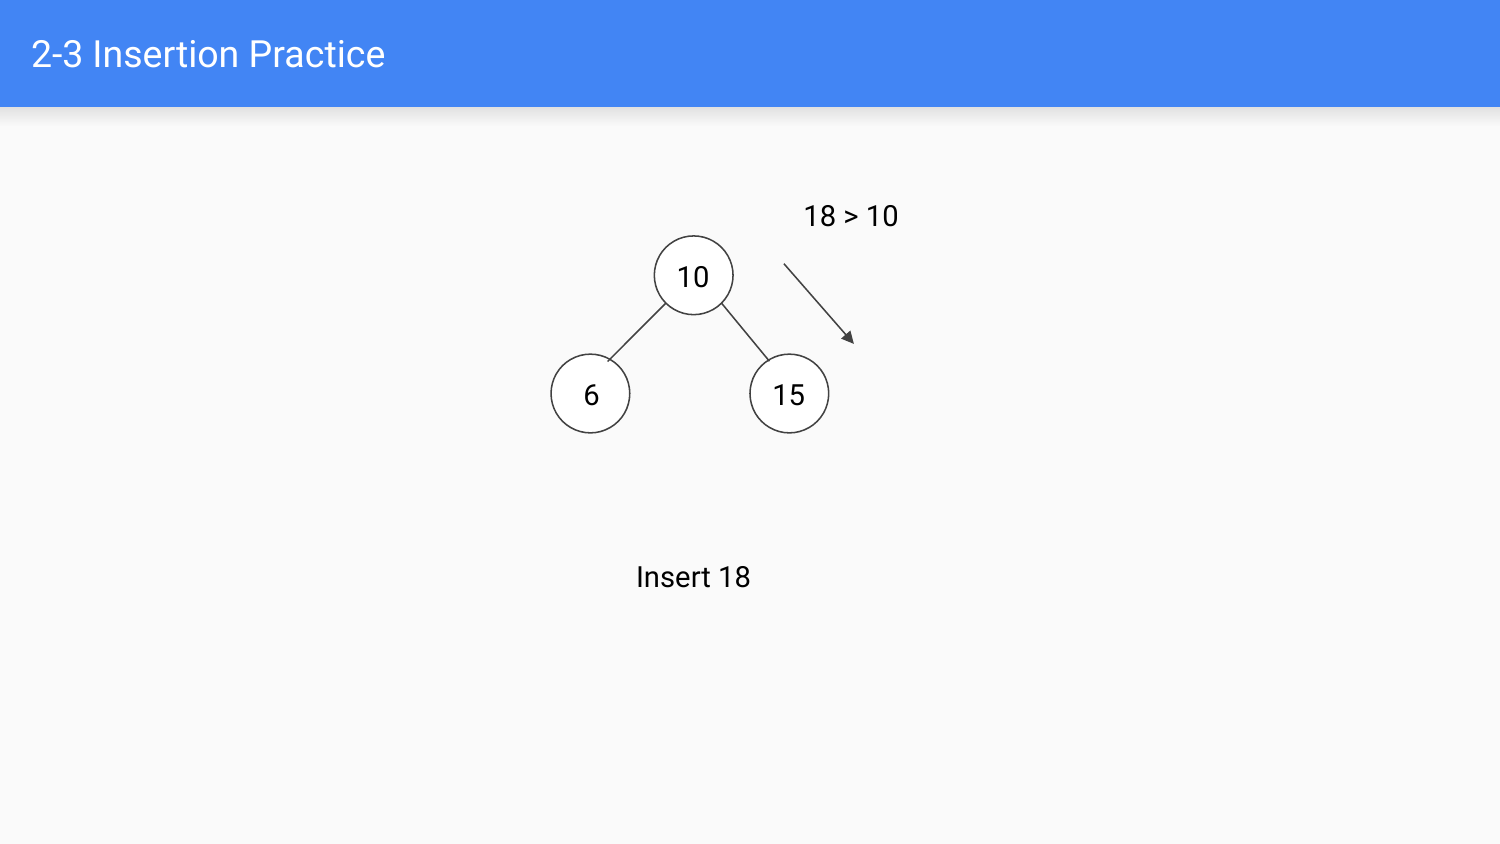

# 2-3 Insertion Practice
18 > 10

10

6
15
Insert 18